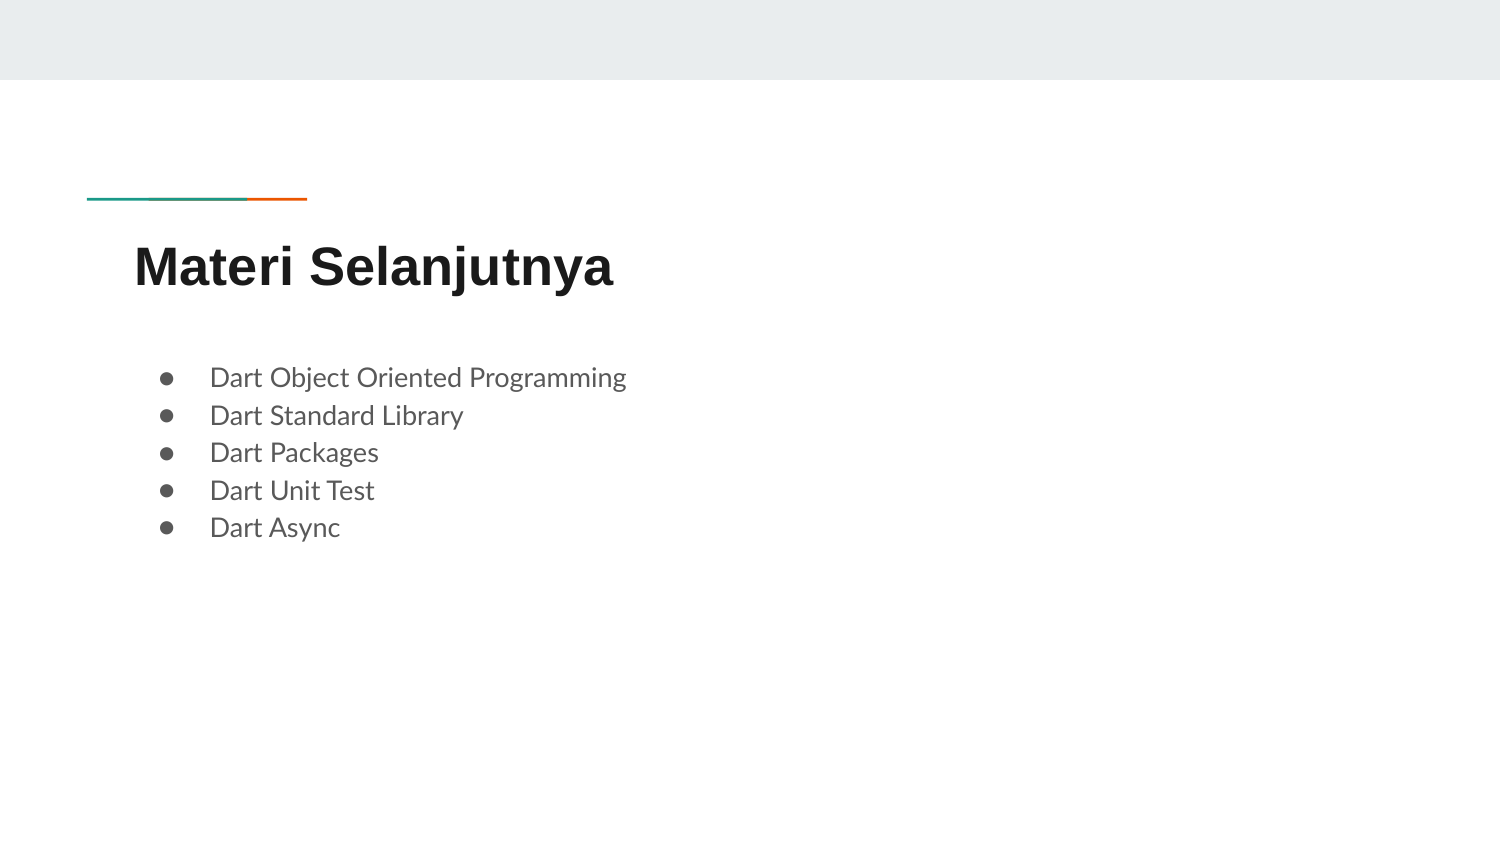

# Materi Selanjutnya
Dart Object Oriented Programming
Dart Standard Library
Dart Packages
Dart Unit Test
Dart Async